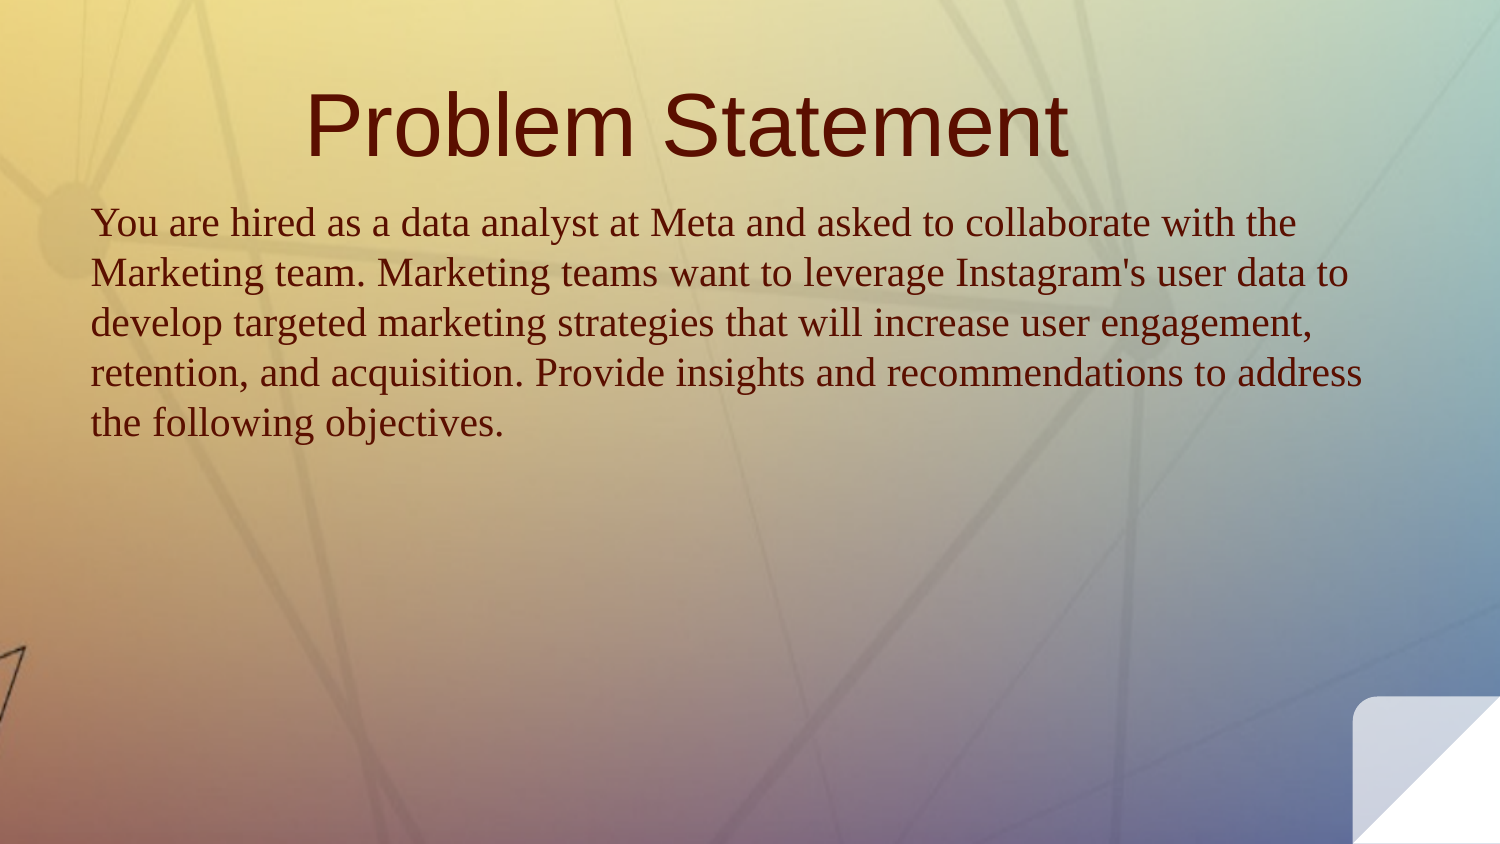

# Problem Statement
You are hired as a data analyst at Meta and asked to collaborate with the Marketing team. Marketing teams want to leverage Instagram's user data to develop targeted marketing strategies that will increase user engagement, retention, and acquisition. Provide insights and recommendations to address the following objectives.